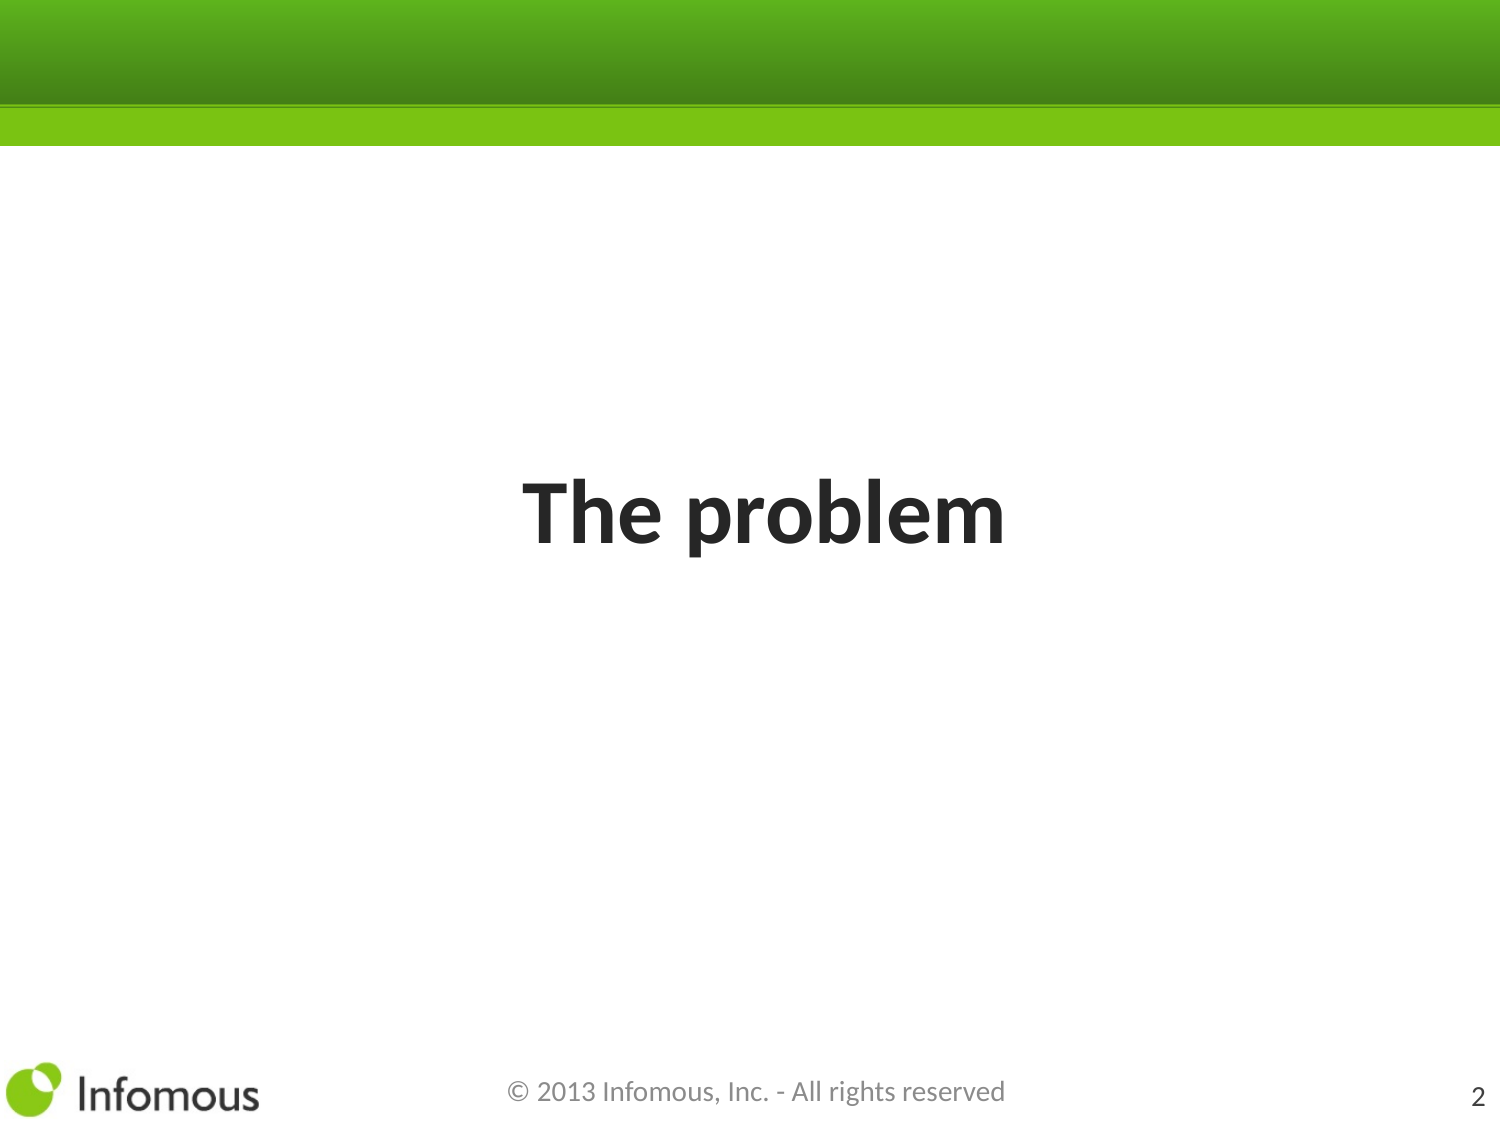

# The problem
© 2013 Infomous, Inc. - All rights reserved
2